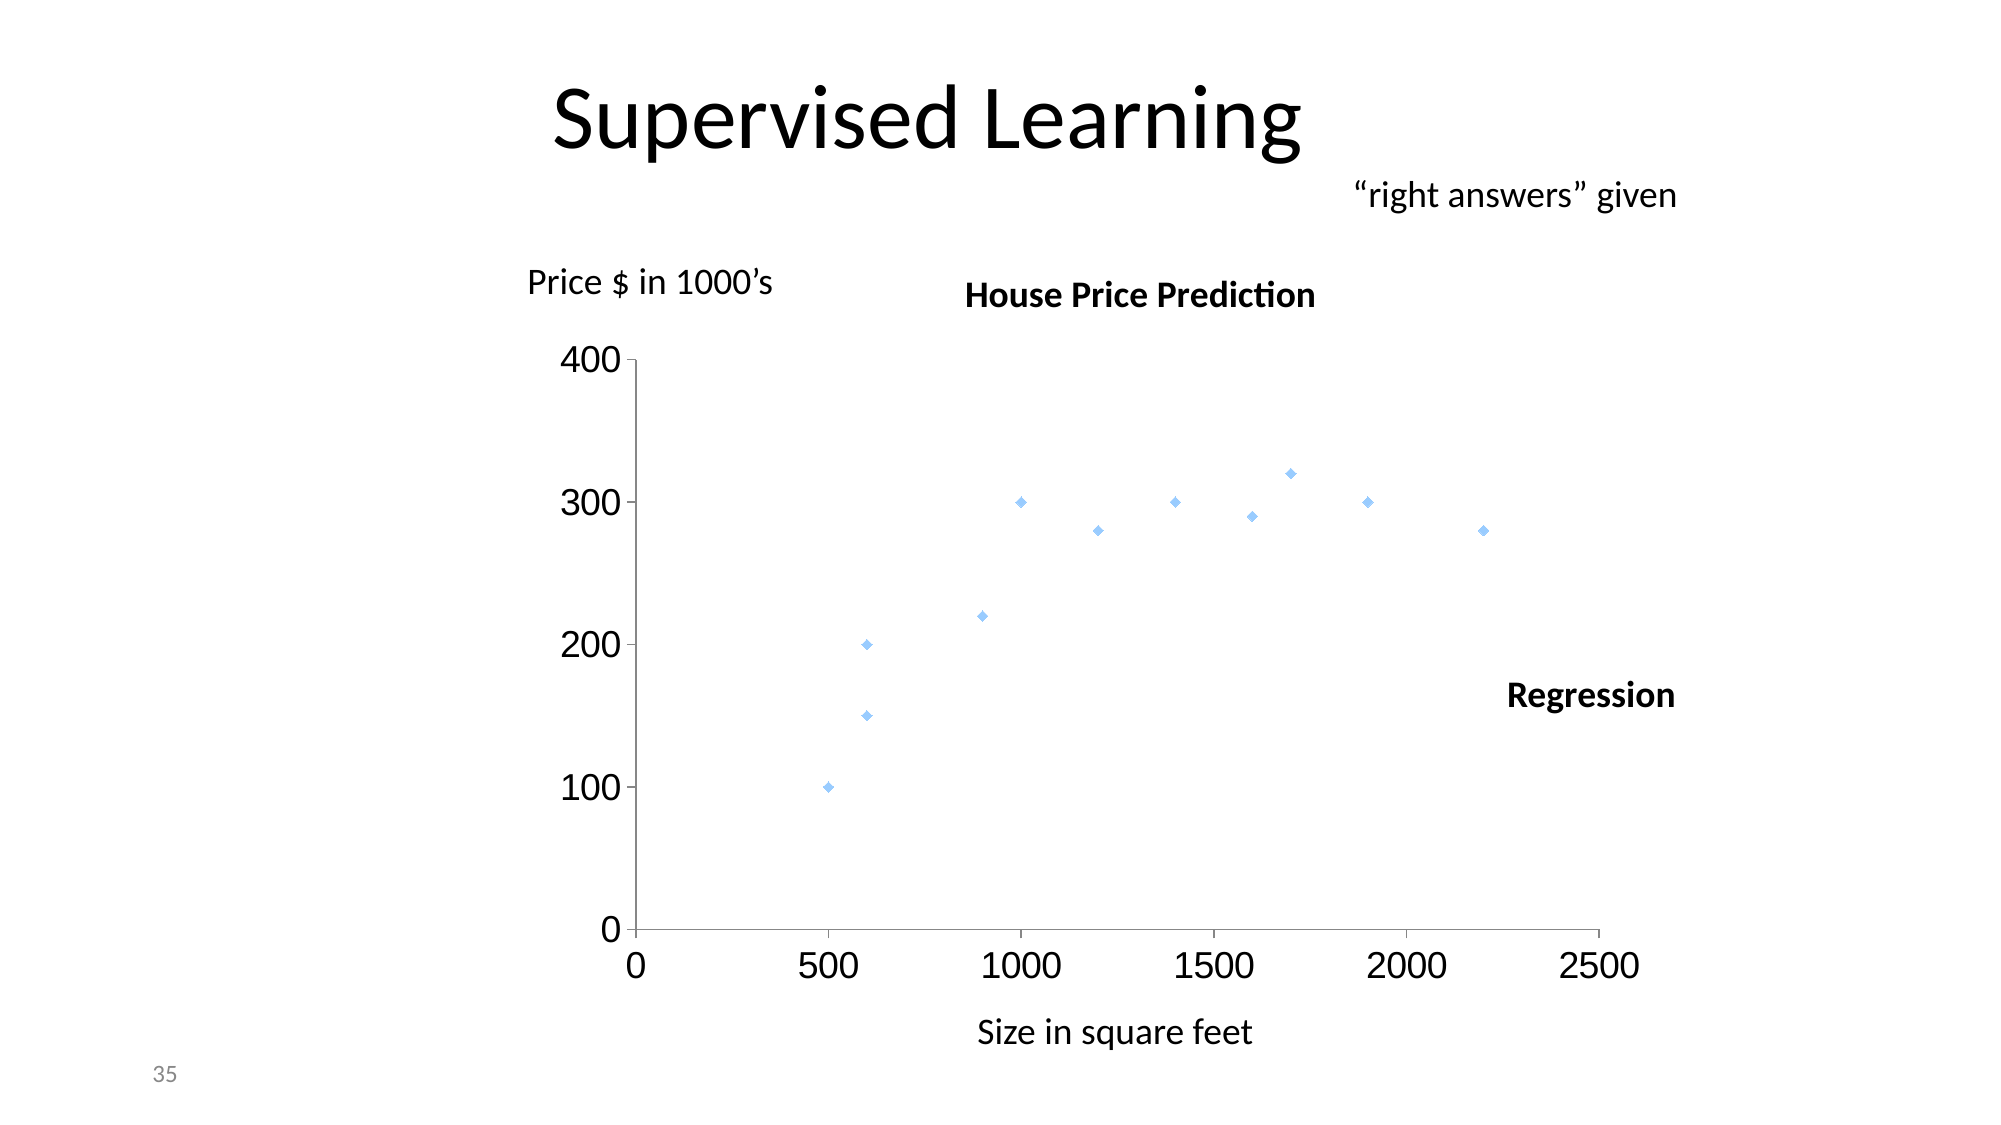

# Supervised Learning
“right answers” given
Price $ in 1000’s
House Price Prediction

### Chart

| Category | Y-Value 1 |
|---|---|
Regression
Size in square feet
35